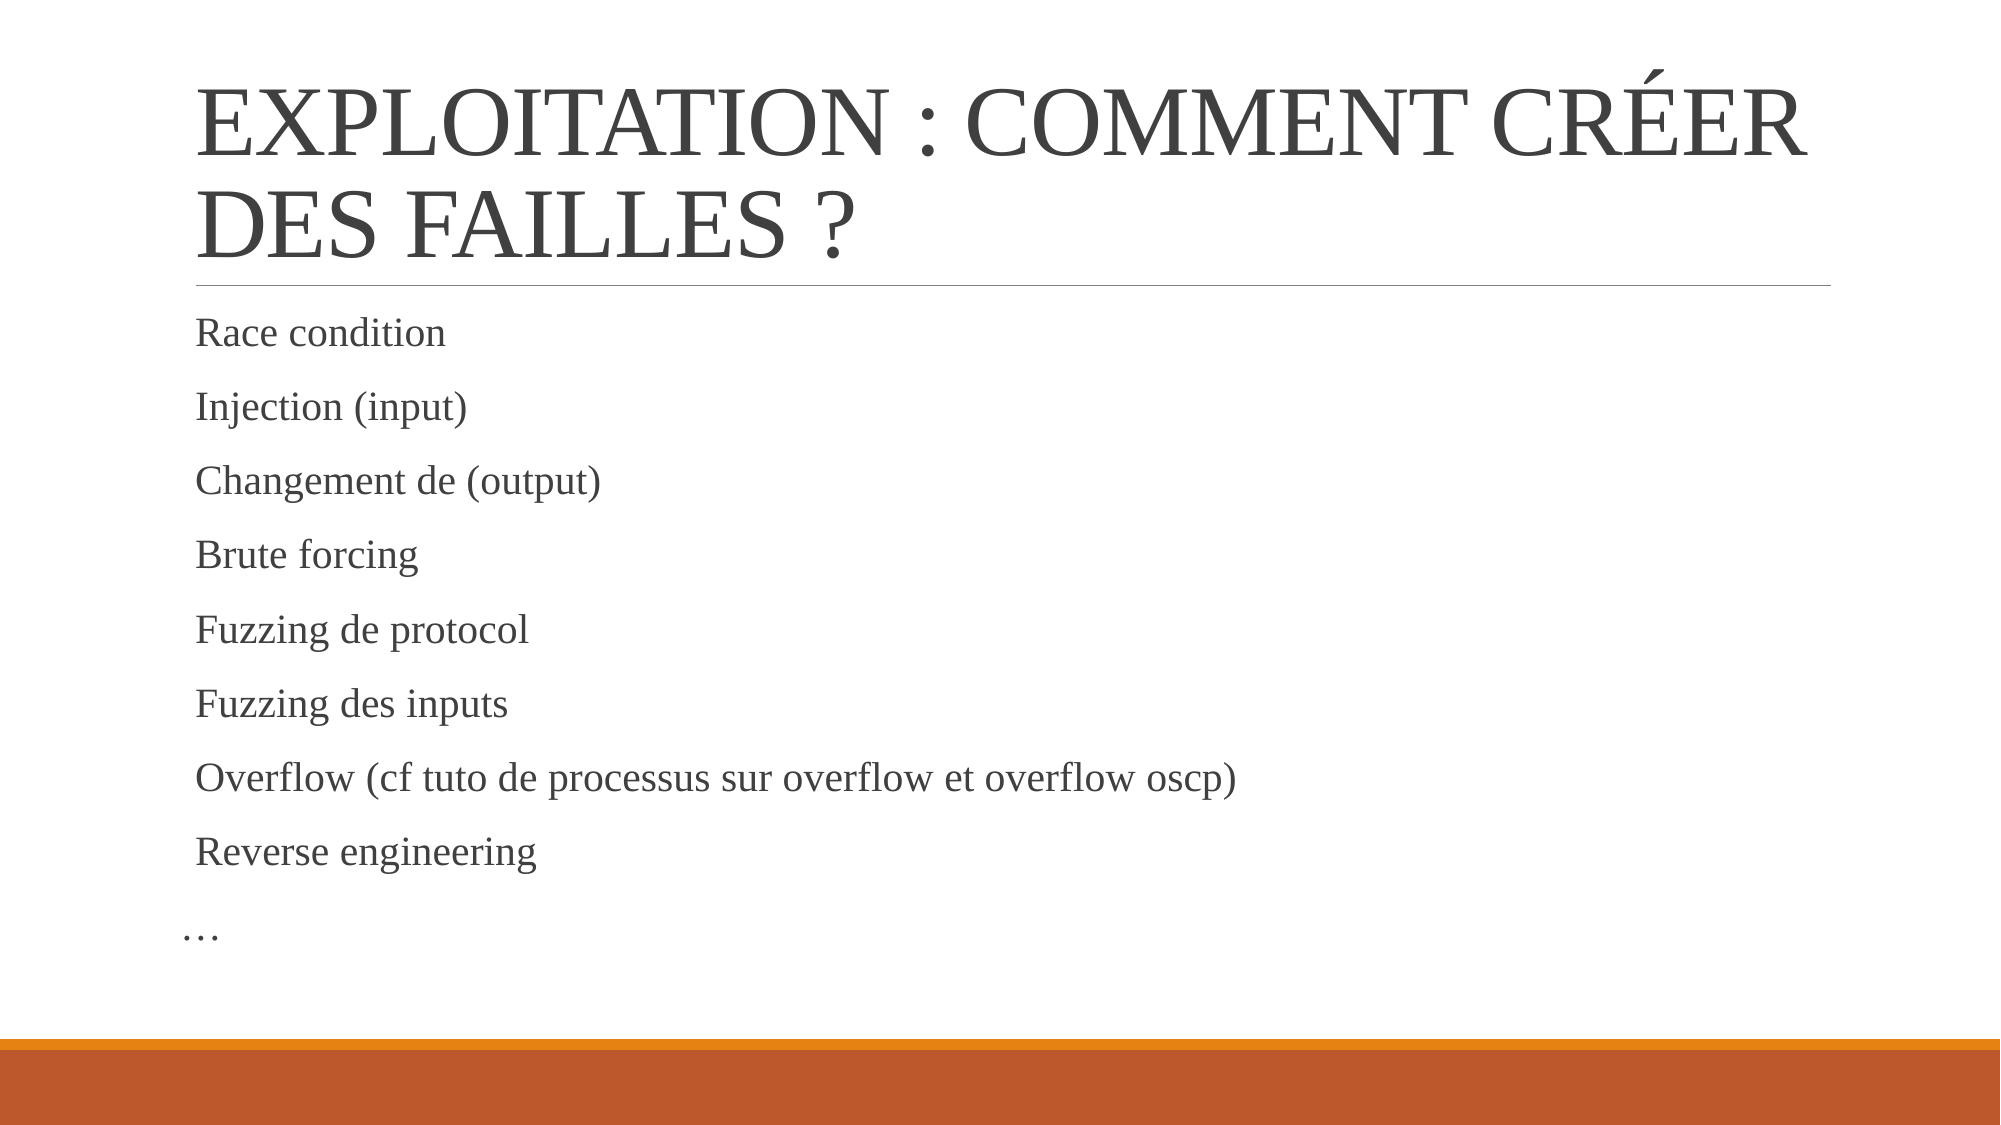

# EXPLOITATION : COMMENT CRÉER DES FAILLES ?
Race condition
Injection (input)
Changement de (output)
Brute forcing
Fuzzing de protocol
Fuzzing des inputs
Overflow (cf tuto de processus sur overflow et overflow oscp)
Reverse engineering
…